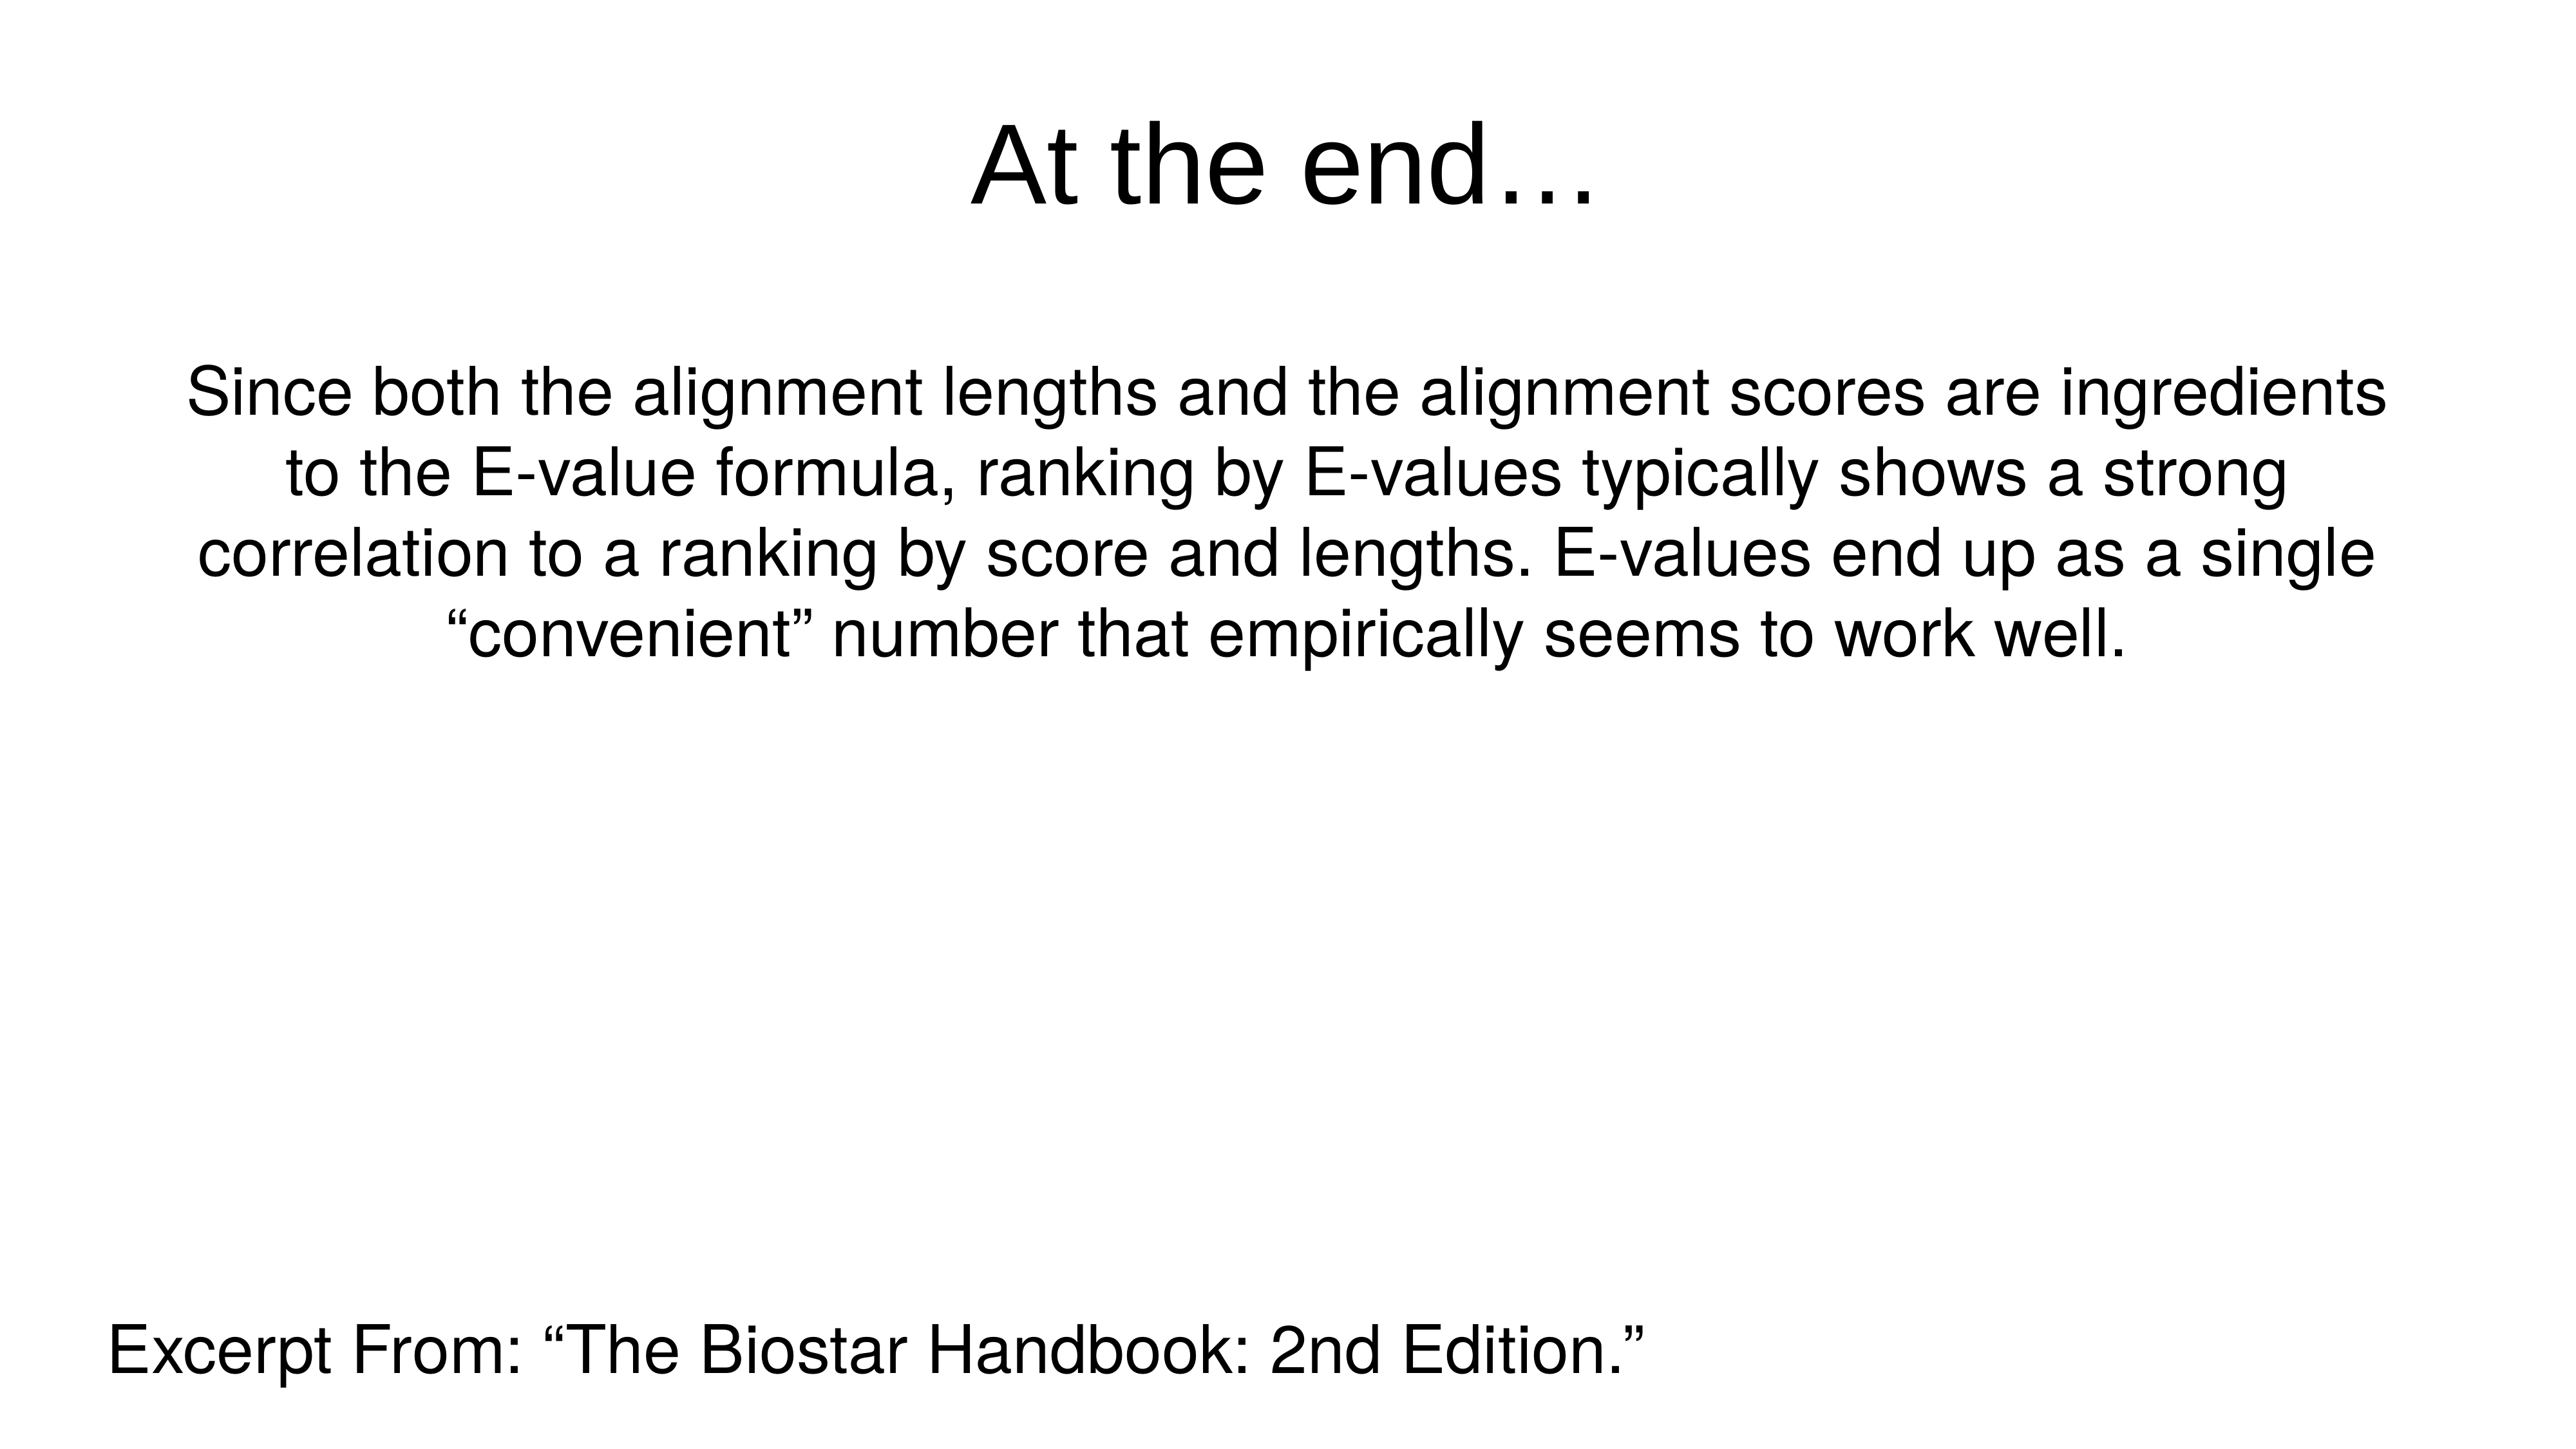

At the end…
Since both the alignment lengths and the alignment scores are ingredients to the E-value formula, ranking by E-values typically shows a strong correlation to a ranking by score and lengths. E-values end up as a single “convenient” number that empirically seems to work well.
Excerpt From: “The Biostar Handbook: 2nd Edition.”